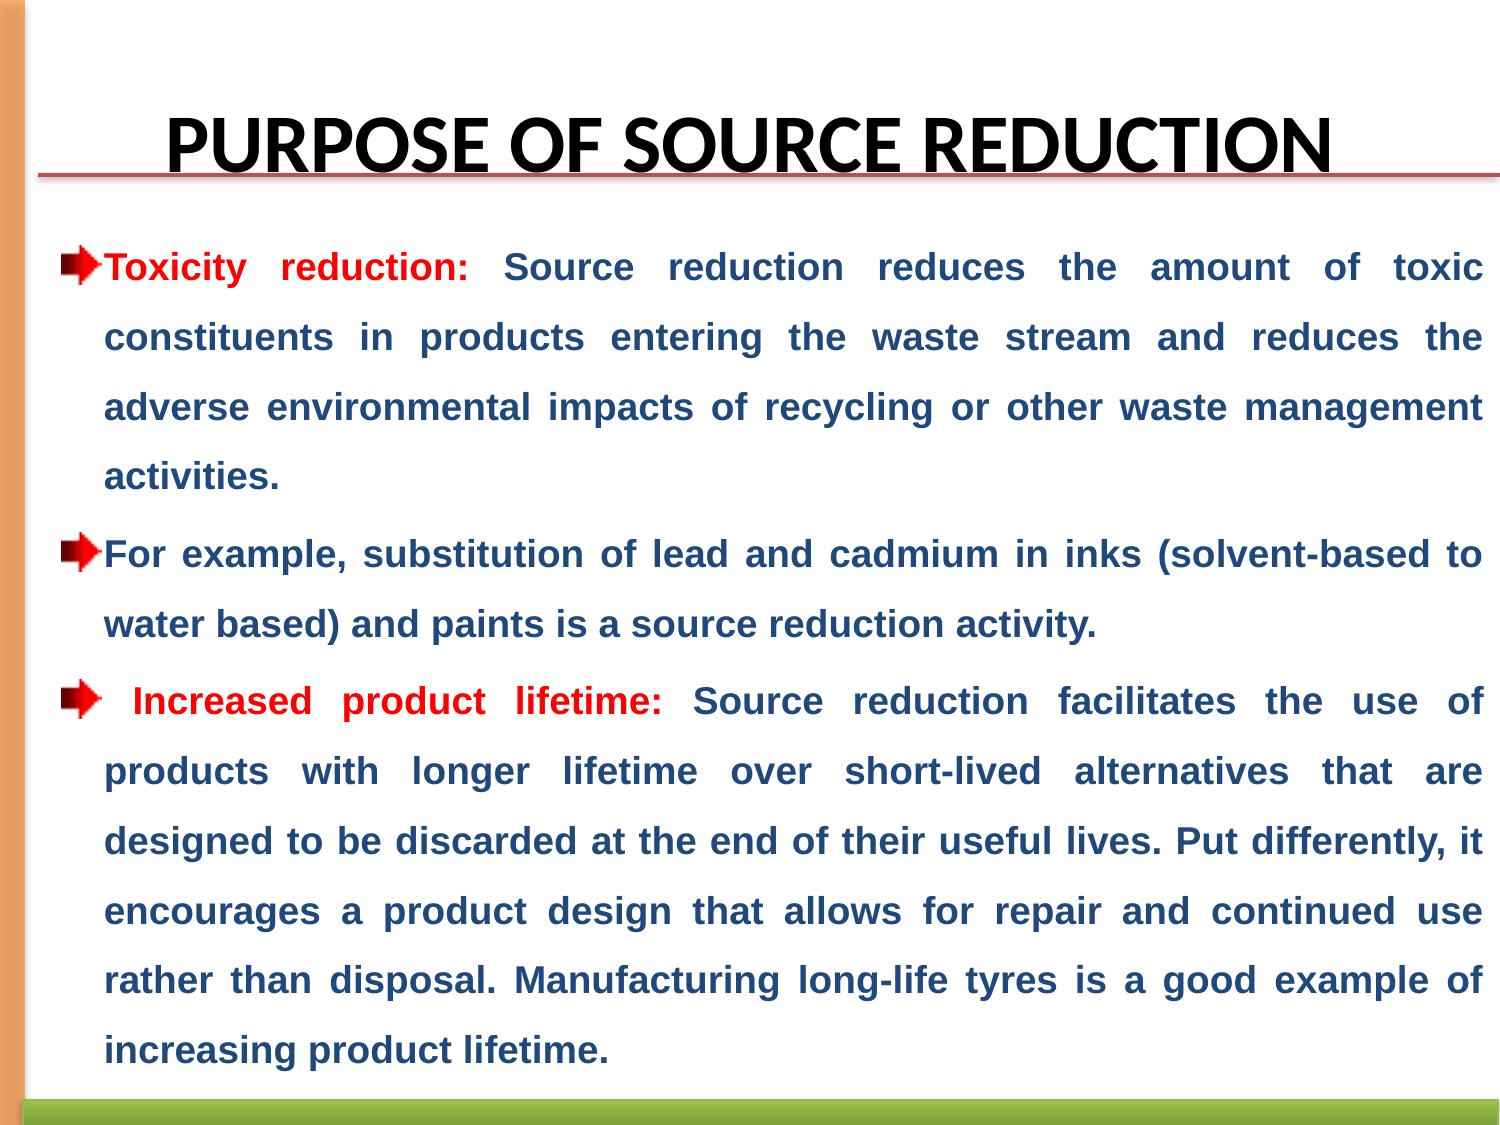

# PURPOSE OF SOURCE REDUCTION
Toxicity reduction: Source reduction reduces the amount of toxic constituents in products entering the waste stream and reduces the adverse environmental impacts of recycling or other waste management activities.
For example, substitution of lead and cadmium in inks (solvent-based to water based) and paints is a source reduction activity.
 Increased product lifetime: Source reduction facilitates the use of products with longer lifetime over short-lived alternatives that are designed to be discarded at the end of their useful lives. Put differently, it encourages a product design that allows for repair and continued use rather than disposal. Manufacturing long-life tyres is a good example of increasing product lifetime.